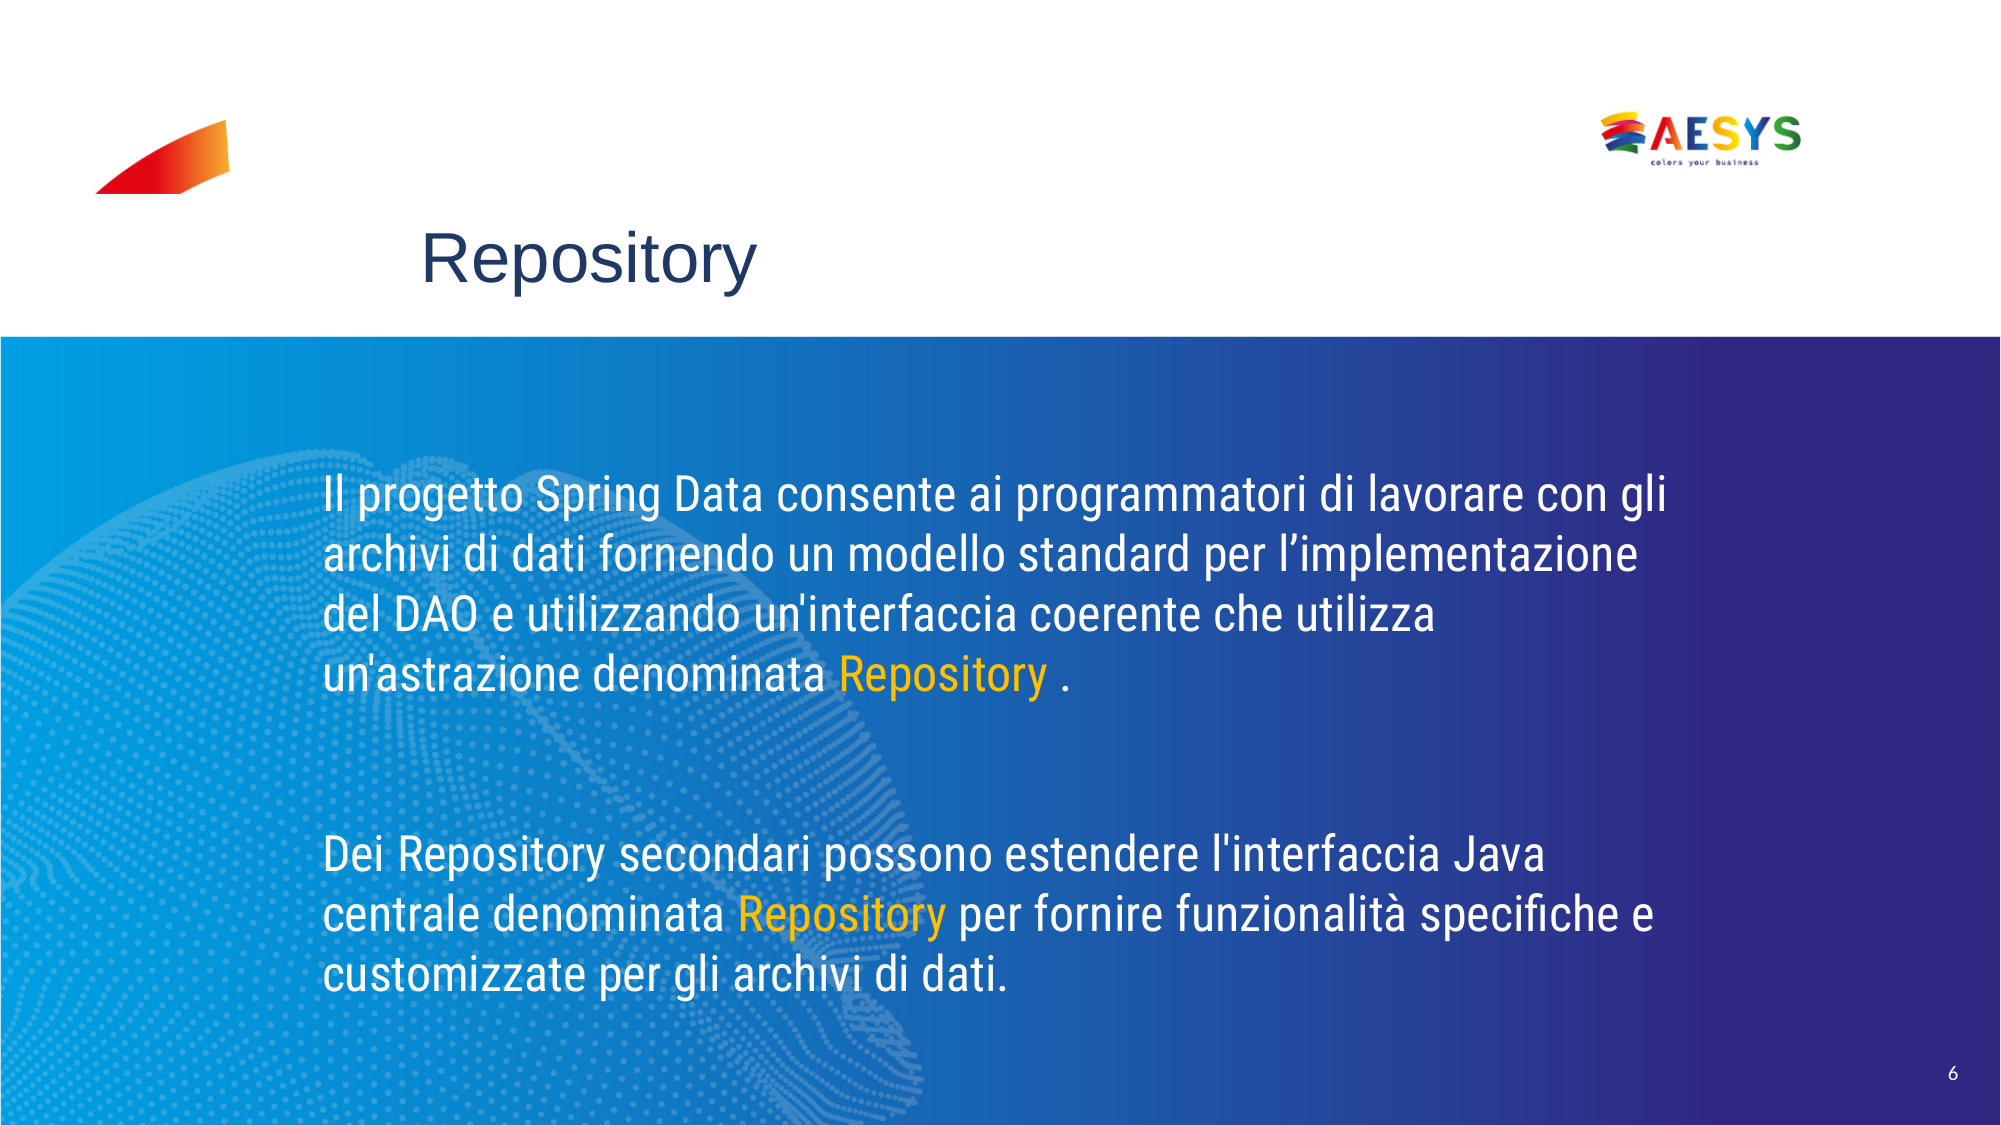

# Repository
Il progetto Spring Data consente ai programmatori di lavorare con gli archivi di dati fornendo un modello standard per l’implementazione del DAO e utilizzando un'interfaccia coerente che utilizza un'astrazione denominata Repository .

Dei Repository secondari possono estendere l'interfaccia Java centrale denominata Repository per fornire funzionalità specifiche e customizzate per gli archivi di dati.

6